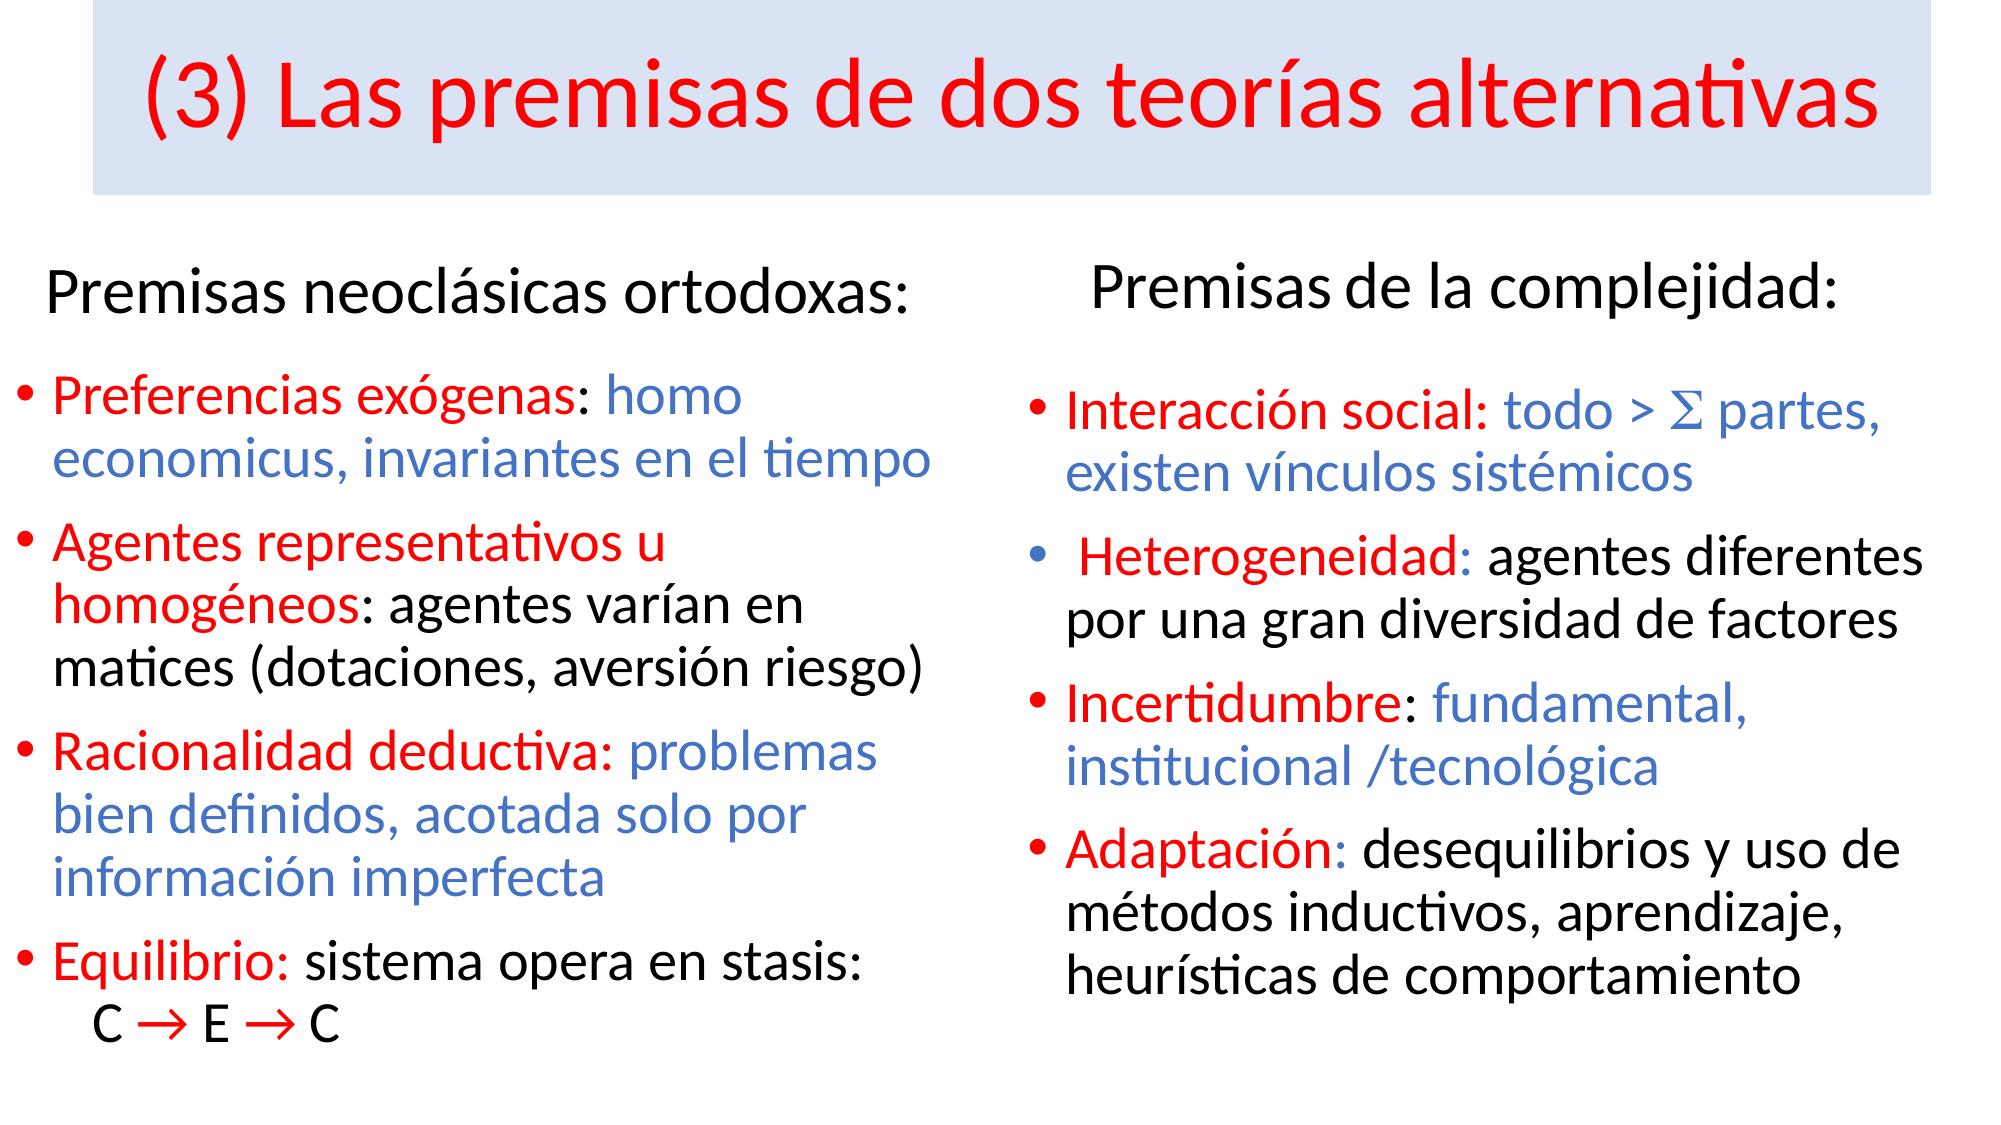

# (3) Las premisas de dos teorías alternativas
Premisas de la complejidad:
Premisas neoclásicas ortodoxas:
Preferencias exógenas: homo economicus, invariantes en el tiempo
Agentes representativos u homogéneos: agentes varían en matices (dotaciones, aversión riesgo)
Racionalidad deductiva: problemas bien definidos, acotada solo por información imperfecta
Equilibrio: sistema opera en stasis:           C → E → C
Interacción social: todo > Σ partes, existen vínculos sistémicos
 Heterogeneidad: agentes diferentes por una gran diversidad de factores
Incertidumbre: fundamental, institucional /tecnológica
Adaptación: desequilibrios y uso de métodos inductivos, aprendizaje, heurísticas de comportamiento